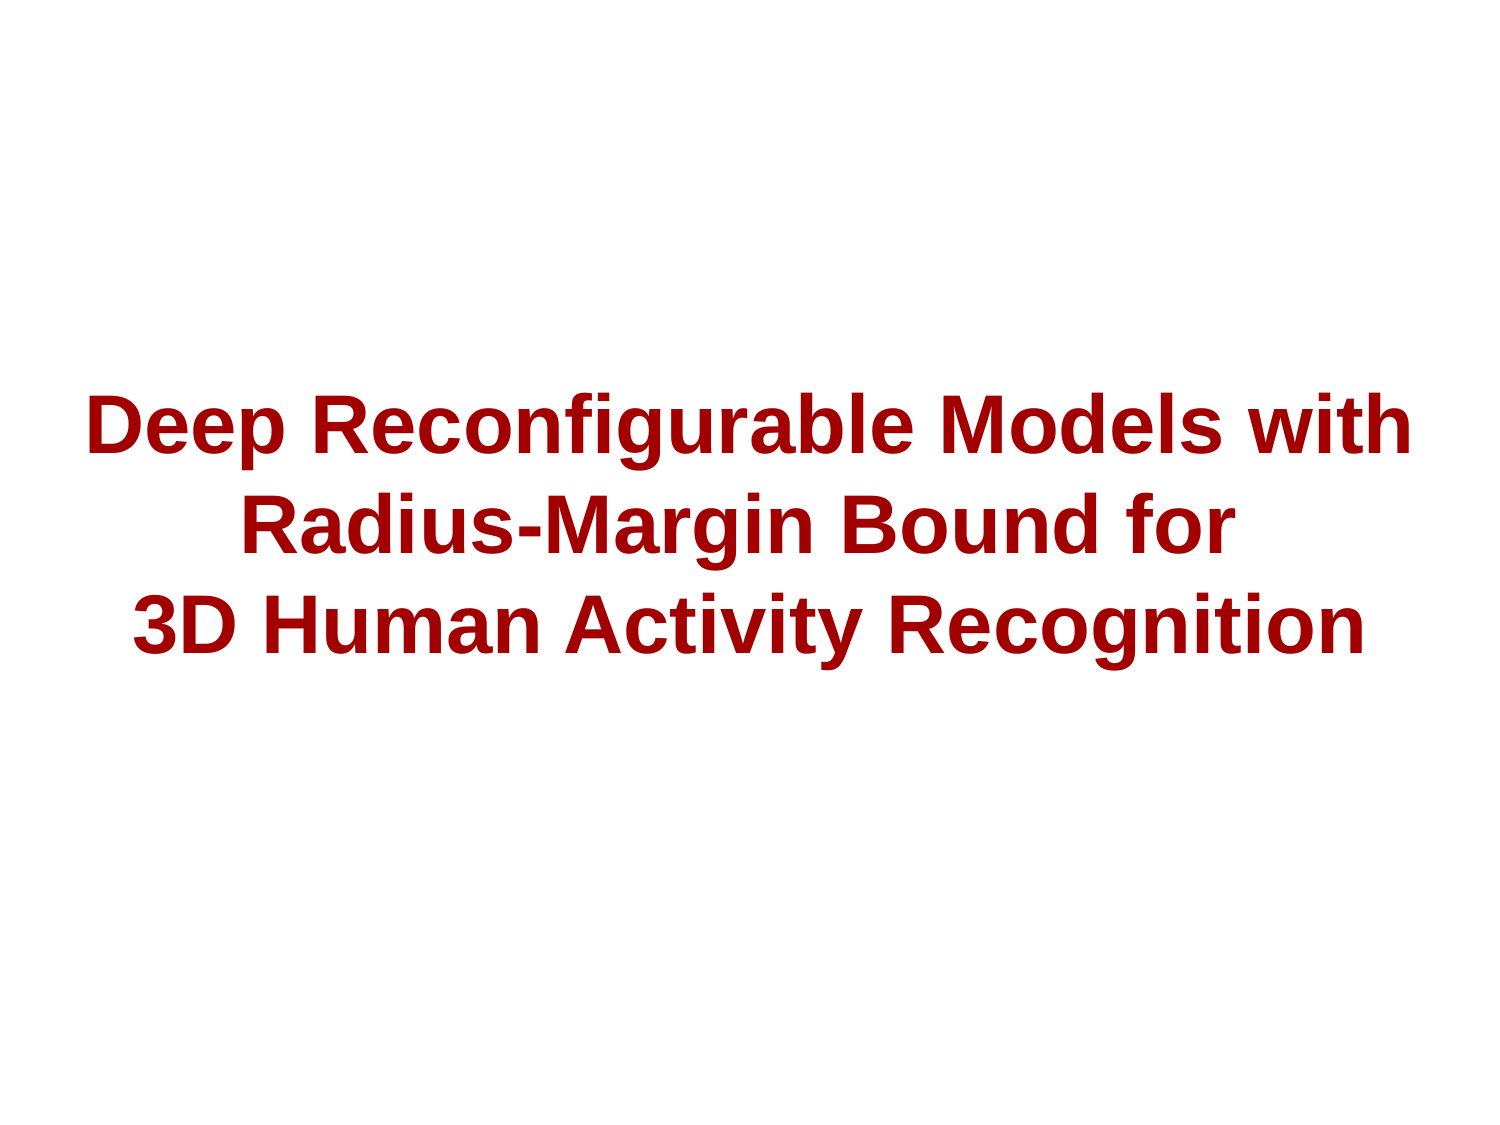

Deep Reconfigurable Models with Radius-Margin Bound for
3D Human Activity Recognition